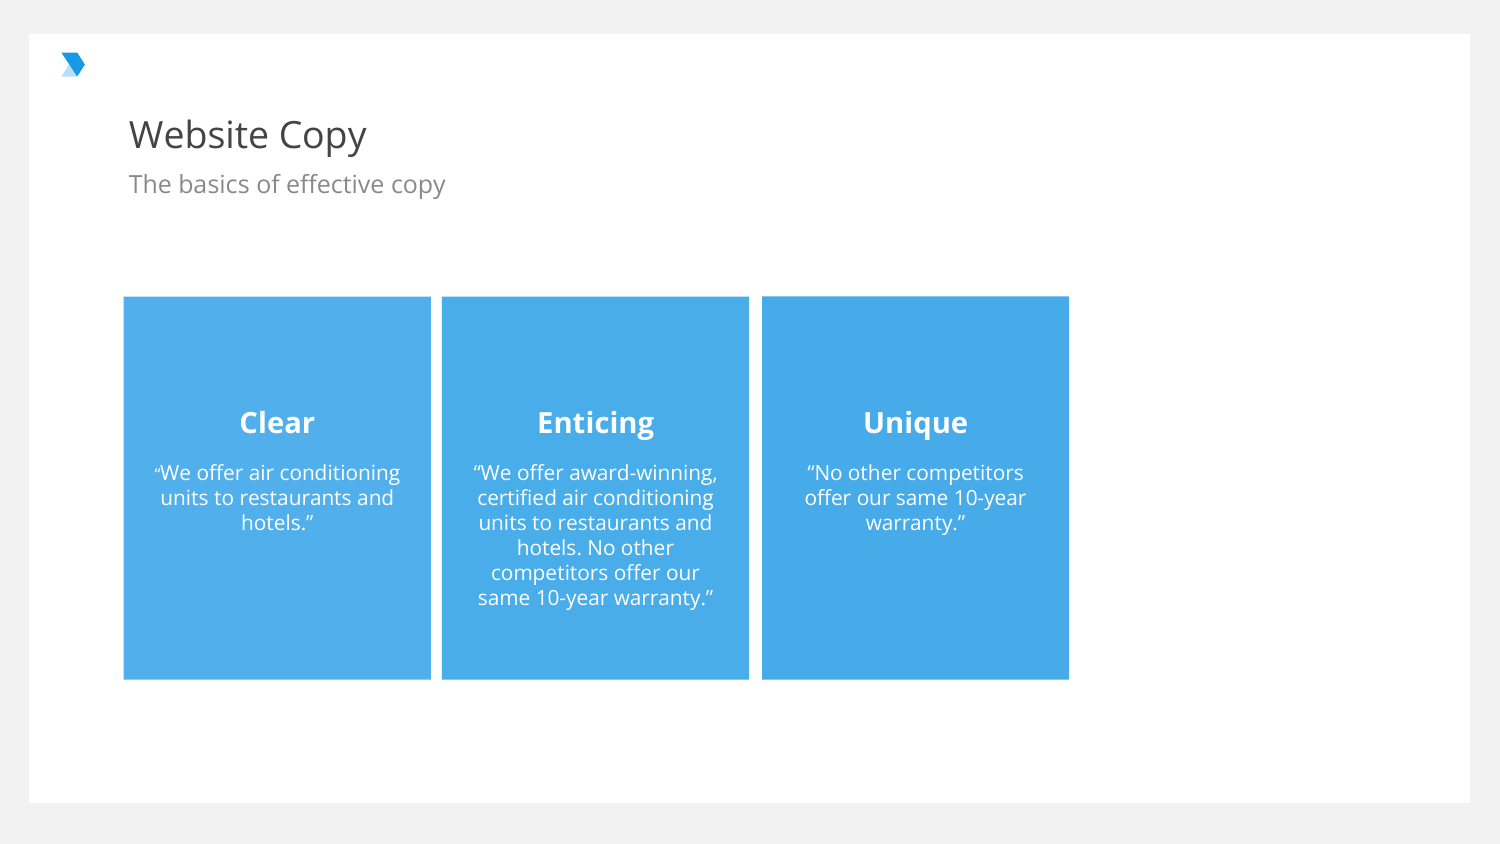

# Website Copy
The basics of effective copy

Unique

“No other competitors offer our same 10-year warranty.”

Enticing

“We offer award-winning, certified air conditioning units to restaurants and hotels. No other competitors offer our same 10-year warranty.”

Clear

“We offer air conditioning units to restaurants and hotels.”